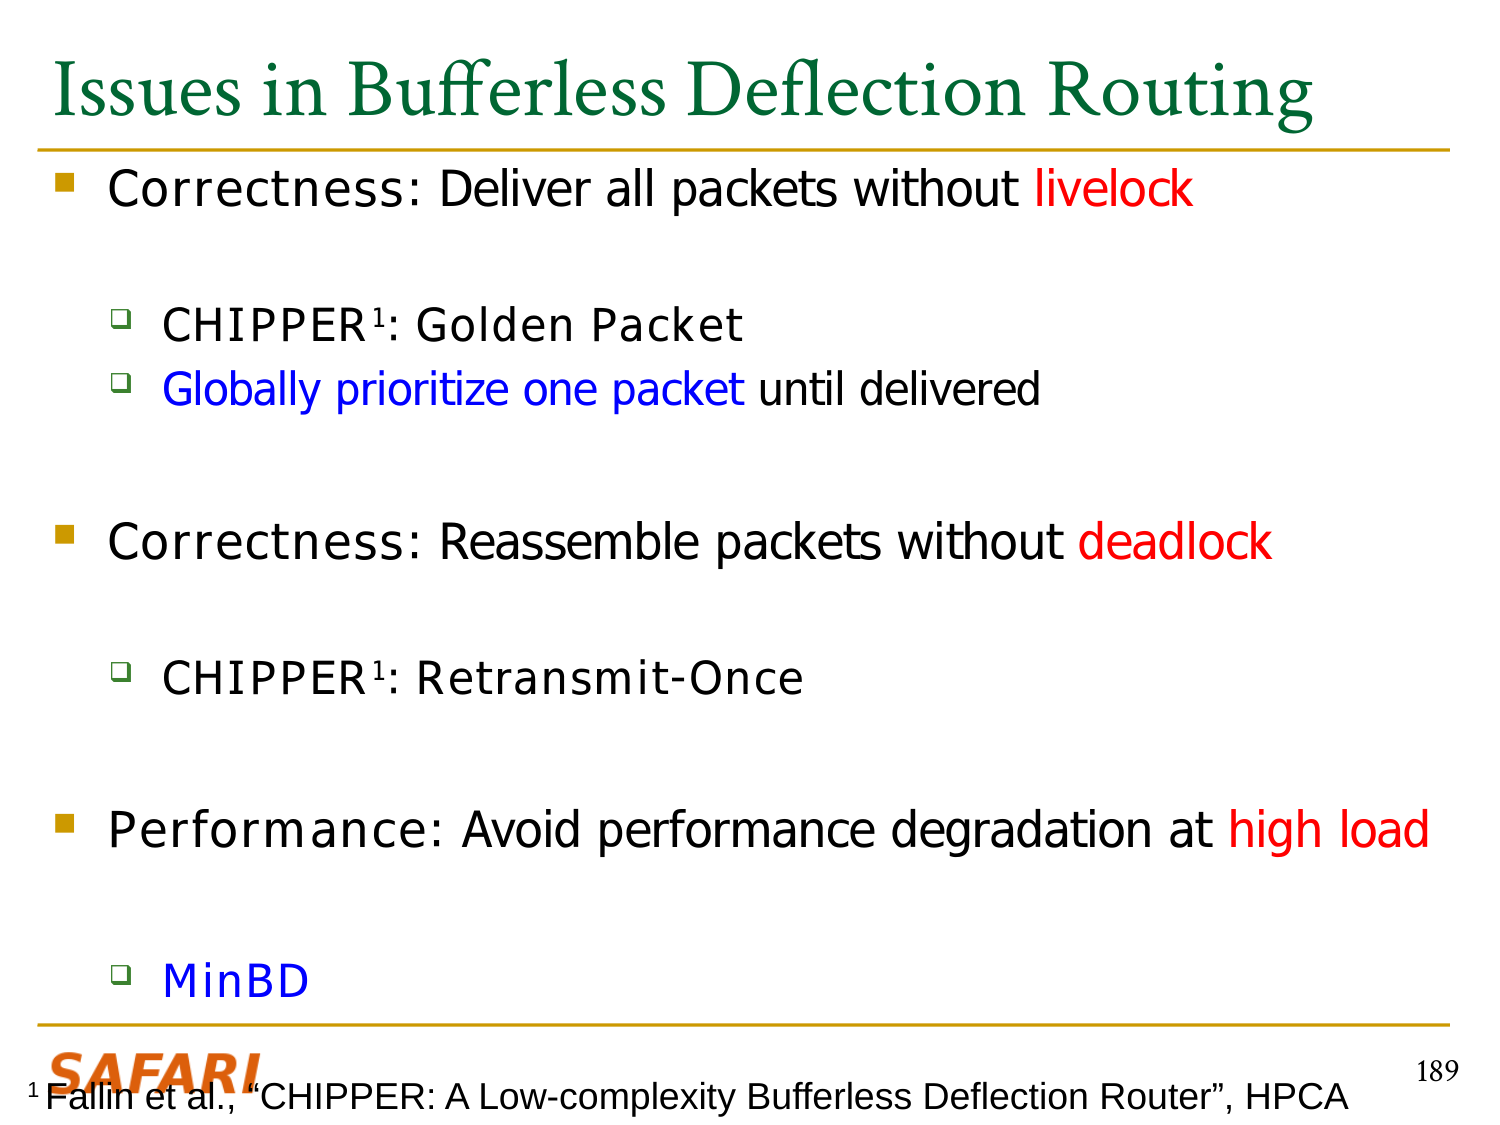

# Issues in Bufferless Deflection Routing
Correctness: Deliver all packets without livelock

CHIPPER1: Golden Packet
Globally prioritize one packet until delivered

Correctness: Reassemble packets without deadlock

CHIPPER1: Retransmit-Once

Performance: Avoid performance degradation at high load

MinBD
189
1 Fallin et al., “CHIPPER: A Low-complexity Bufferless Deflection Router”, HPCA 2011.